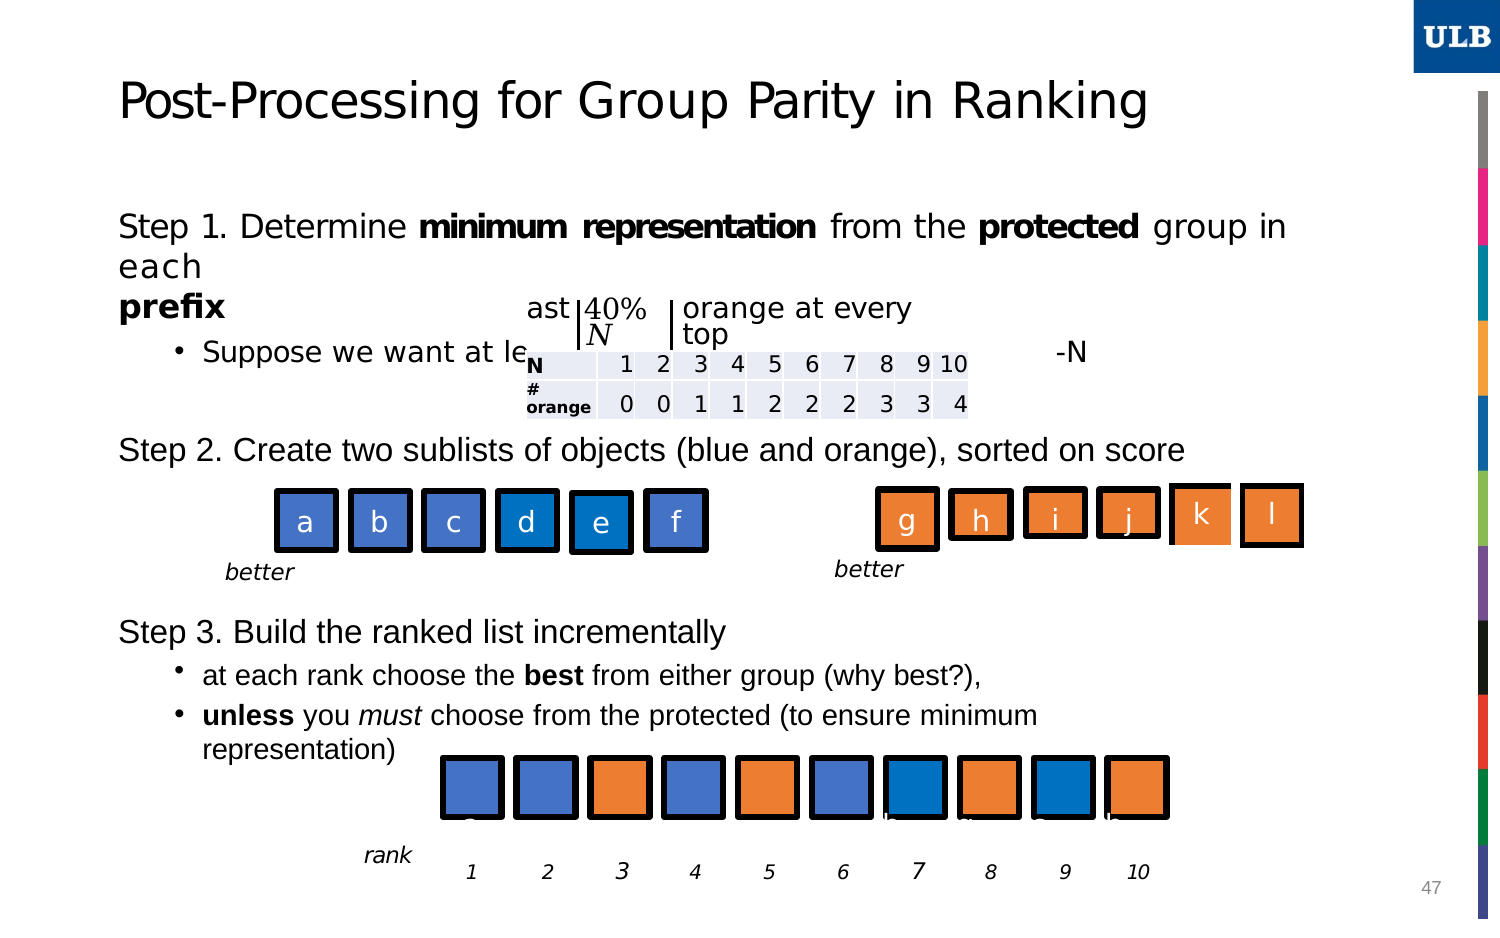

# Post-Processing for Group Parity in Ranking
Step 1. Determine minimum representation from the protected group in each
prefix
Suppose we want at le	-N
| ast | 40%𝑁 |  |  | orange at every top |  |  |  |  |  |  |  |
| --- | --- | --- | --- | --- | --- | --- | --- | --- | --- | --- | --- |
| N |  | 1 | 2 | 3 | 4 | 5 | 6 | 7 | 8 | 9 | 10 |
| # orange |  | 0 | 0 | 1 | 1 | 2 | 2 | 2 | 3 | 3 | 4 |
Step 2. Create two sublists of objects (blue and orange), sorted on score
| k |  | l |
| --- | --- | --- |

g
i
j

h
a
b
c
d
f
e
better
better
Step 3. Build the ranked list incrementally
at each rank choose the best from either group (why best?),
unless you must choose from the protected (to ensure minimum representation)

a	b	g	c	h	d	e	i	f	j

rank
1	2	3	4	5	6	7	8	9	10
47